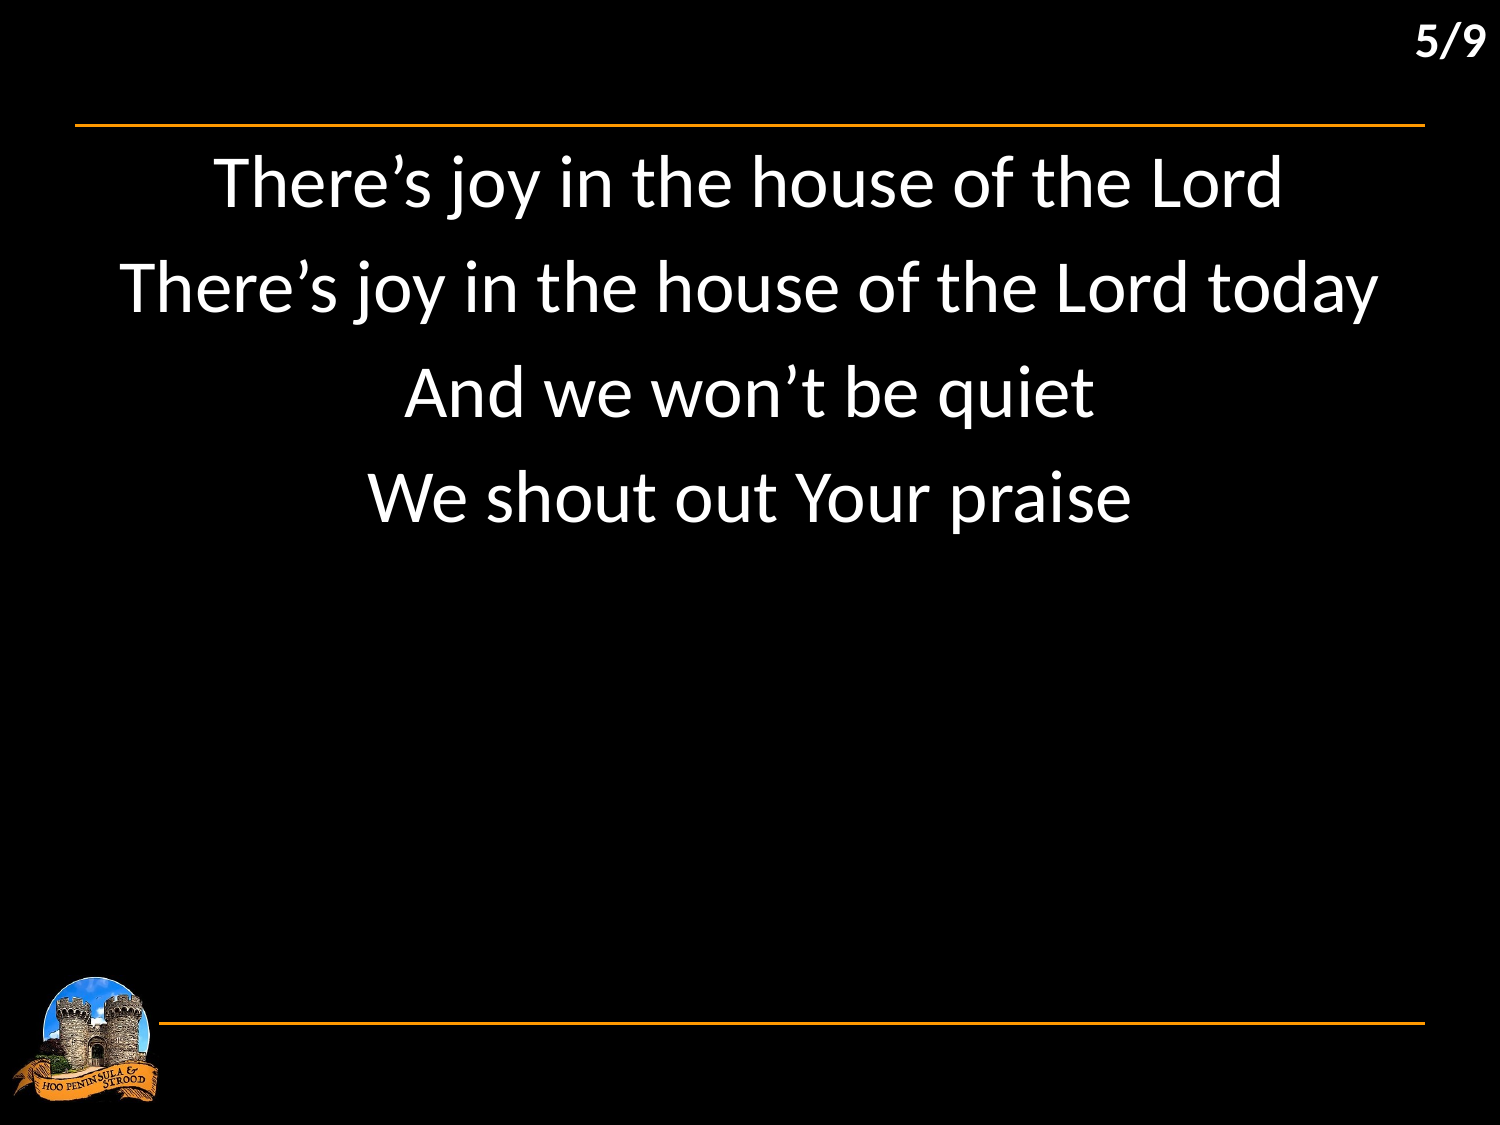

5/9
There’s joy in the house of the Lord
There’s joy in the house of the Lord today
And we won’t be quiet
We shout out Your praise